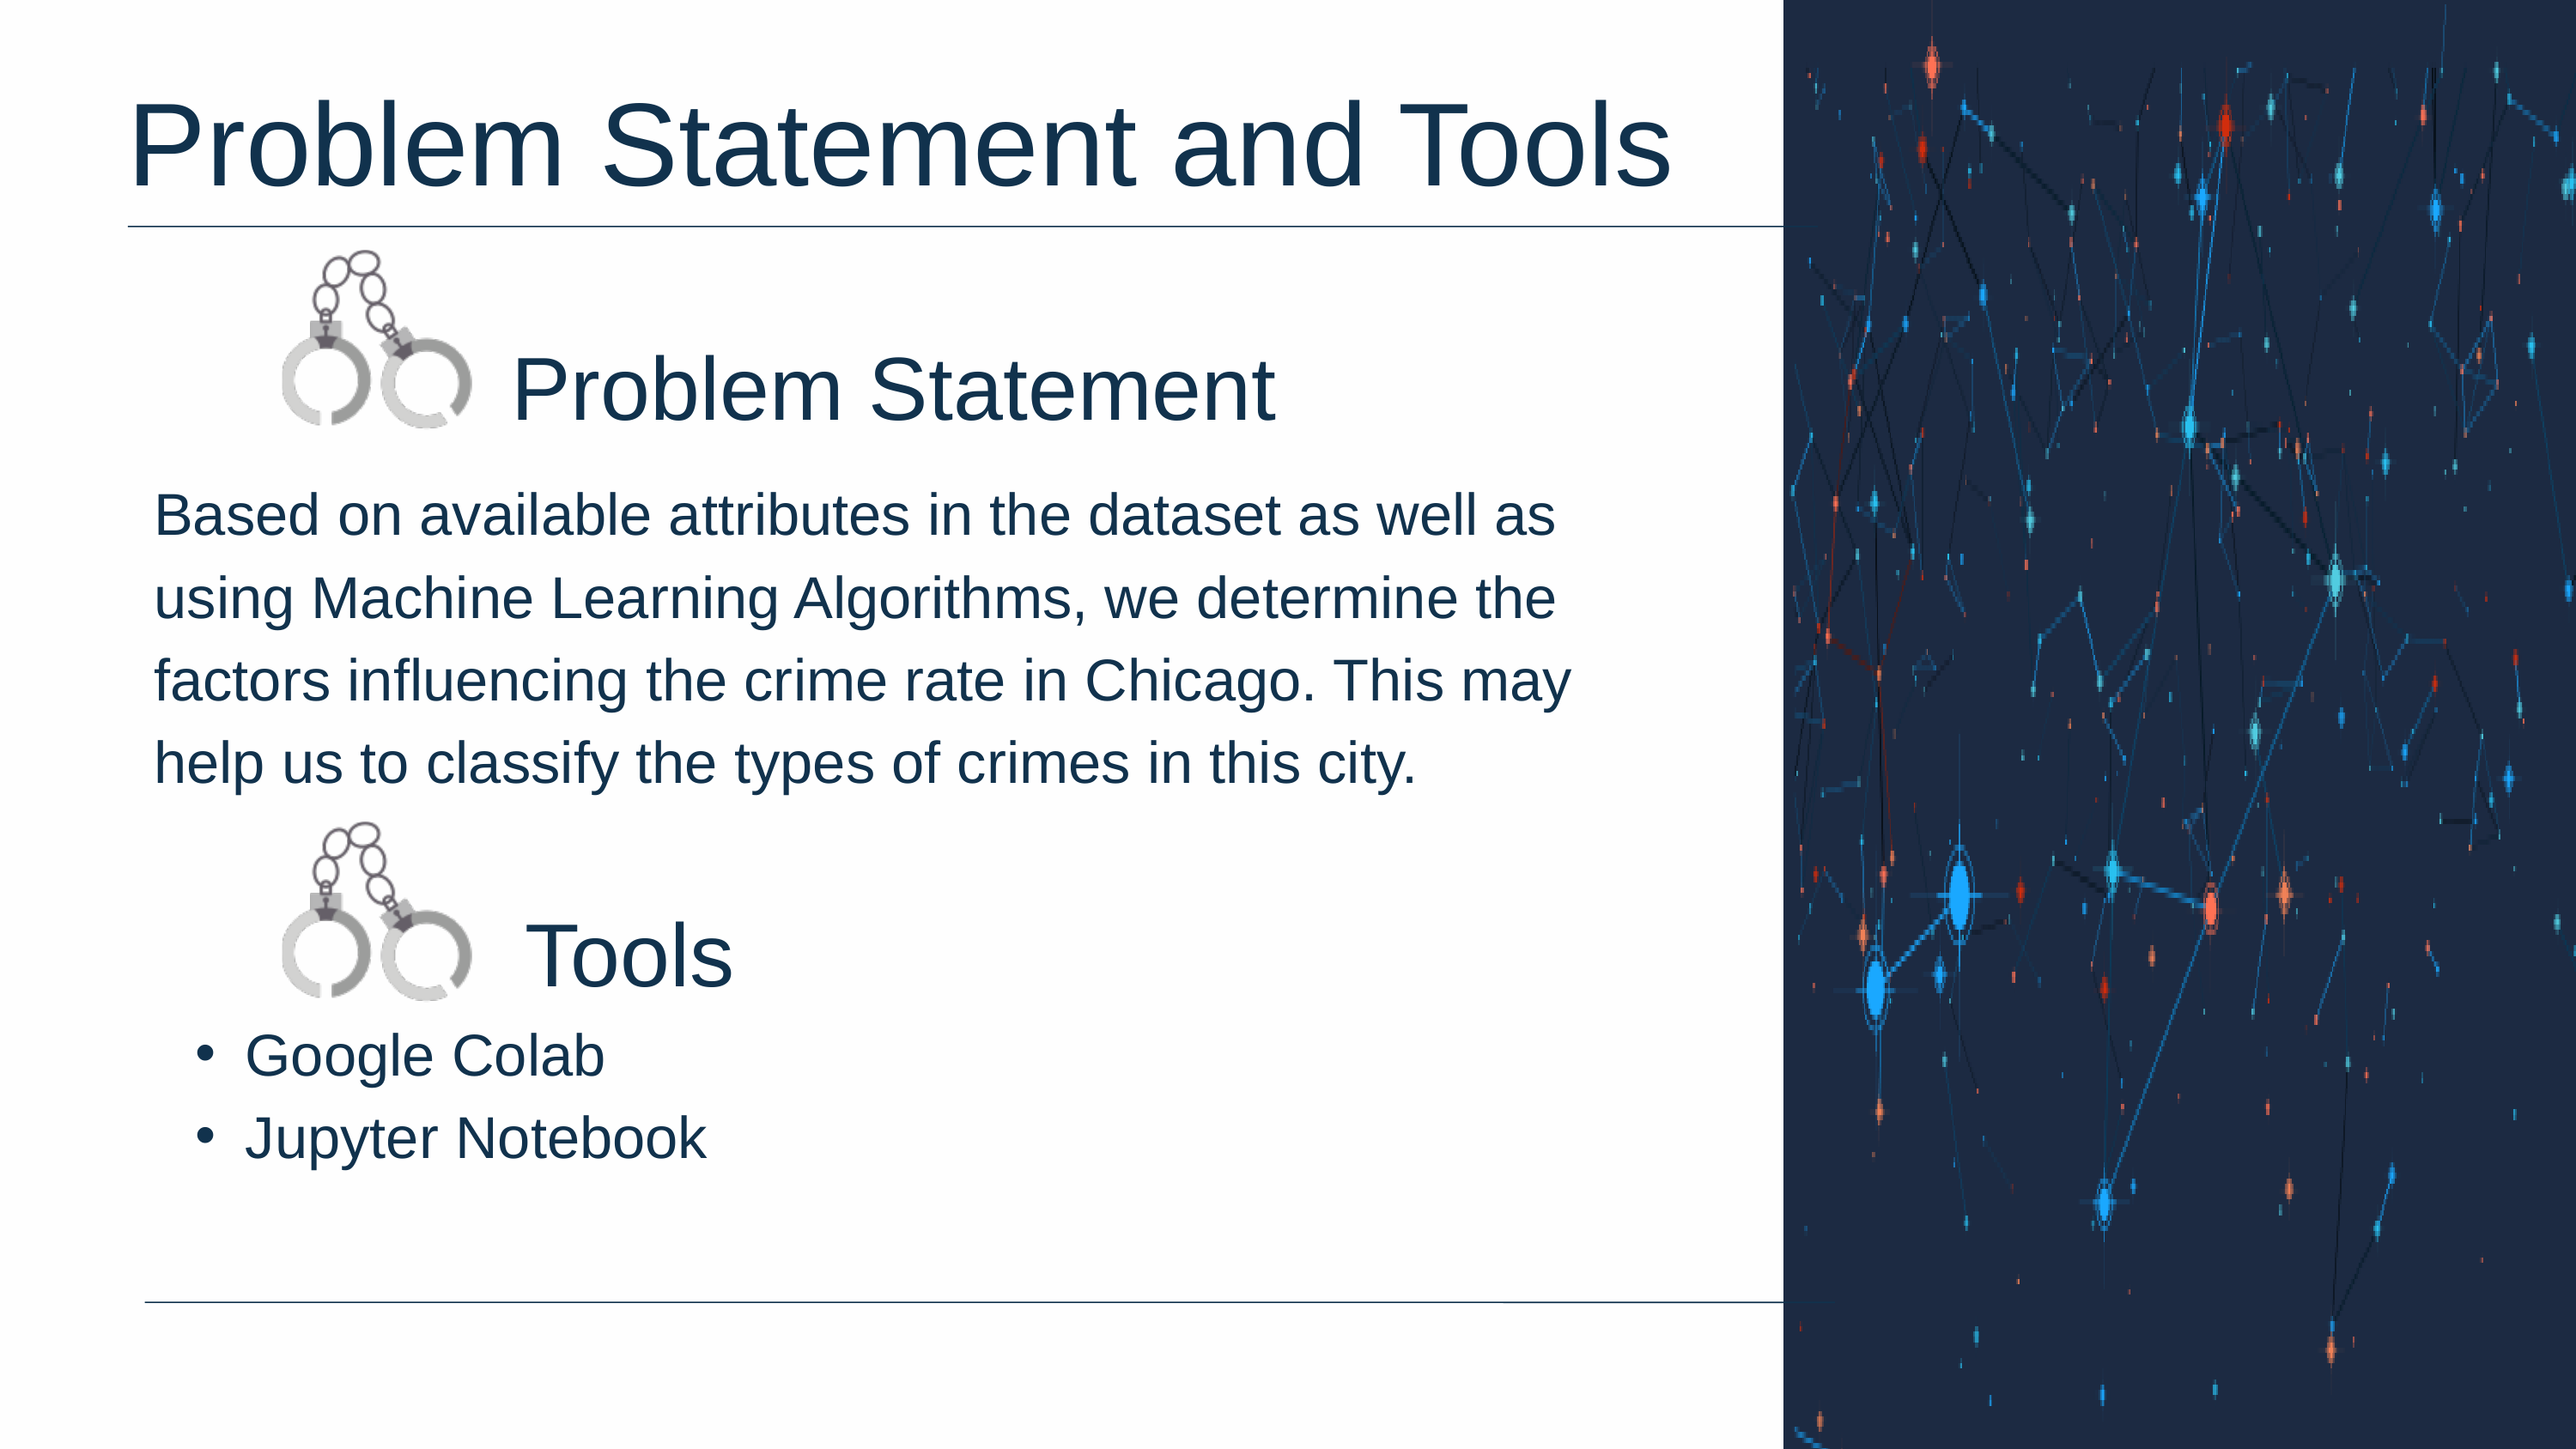

Problem Statement and Tools

Problem Statement

Based on available attributes in the dataset as well as using Machine Learning Algorithms, we determine the factors influencing the crime rate in Chicago. This may help us to classify the types of crimes in this city.

Tools
Google Colab
Jupyter Notebook